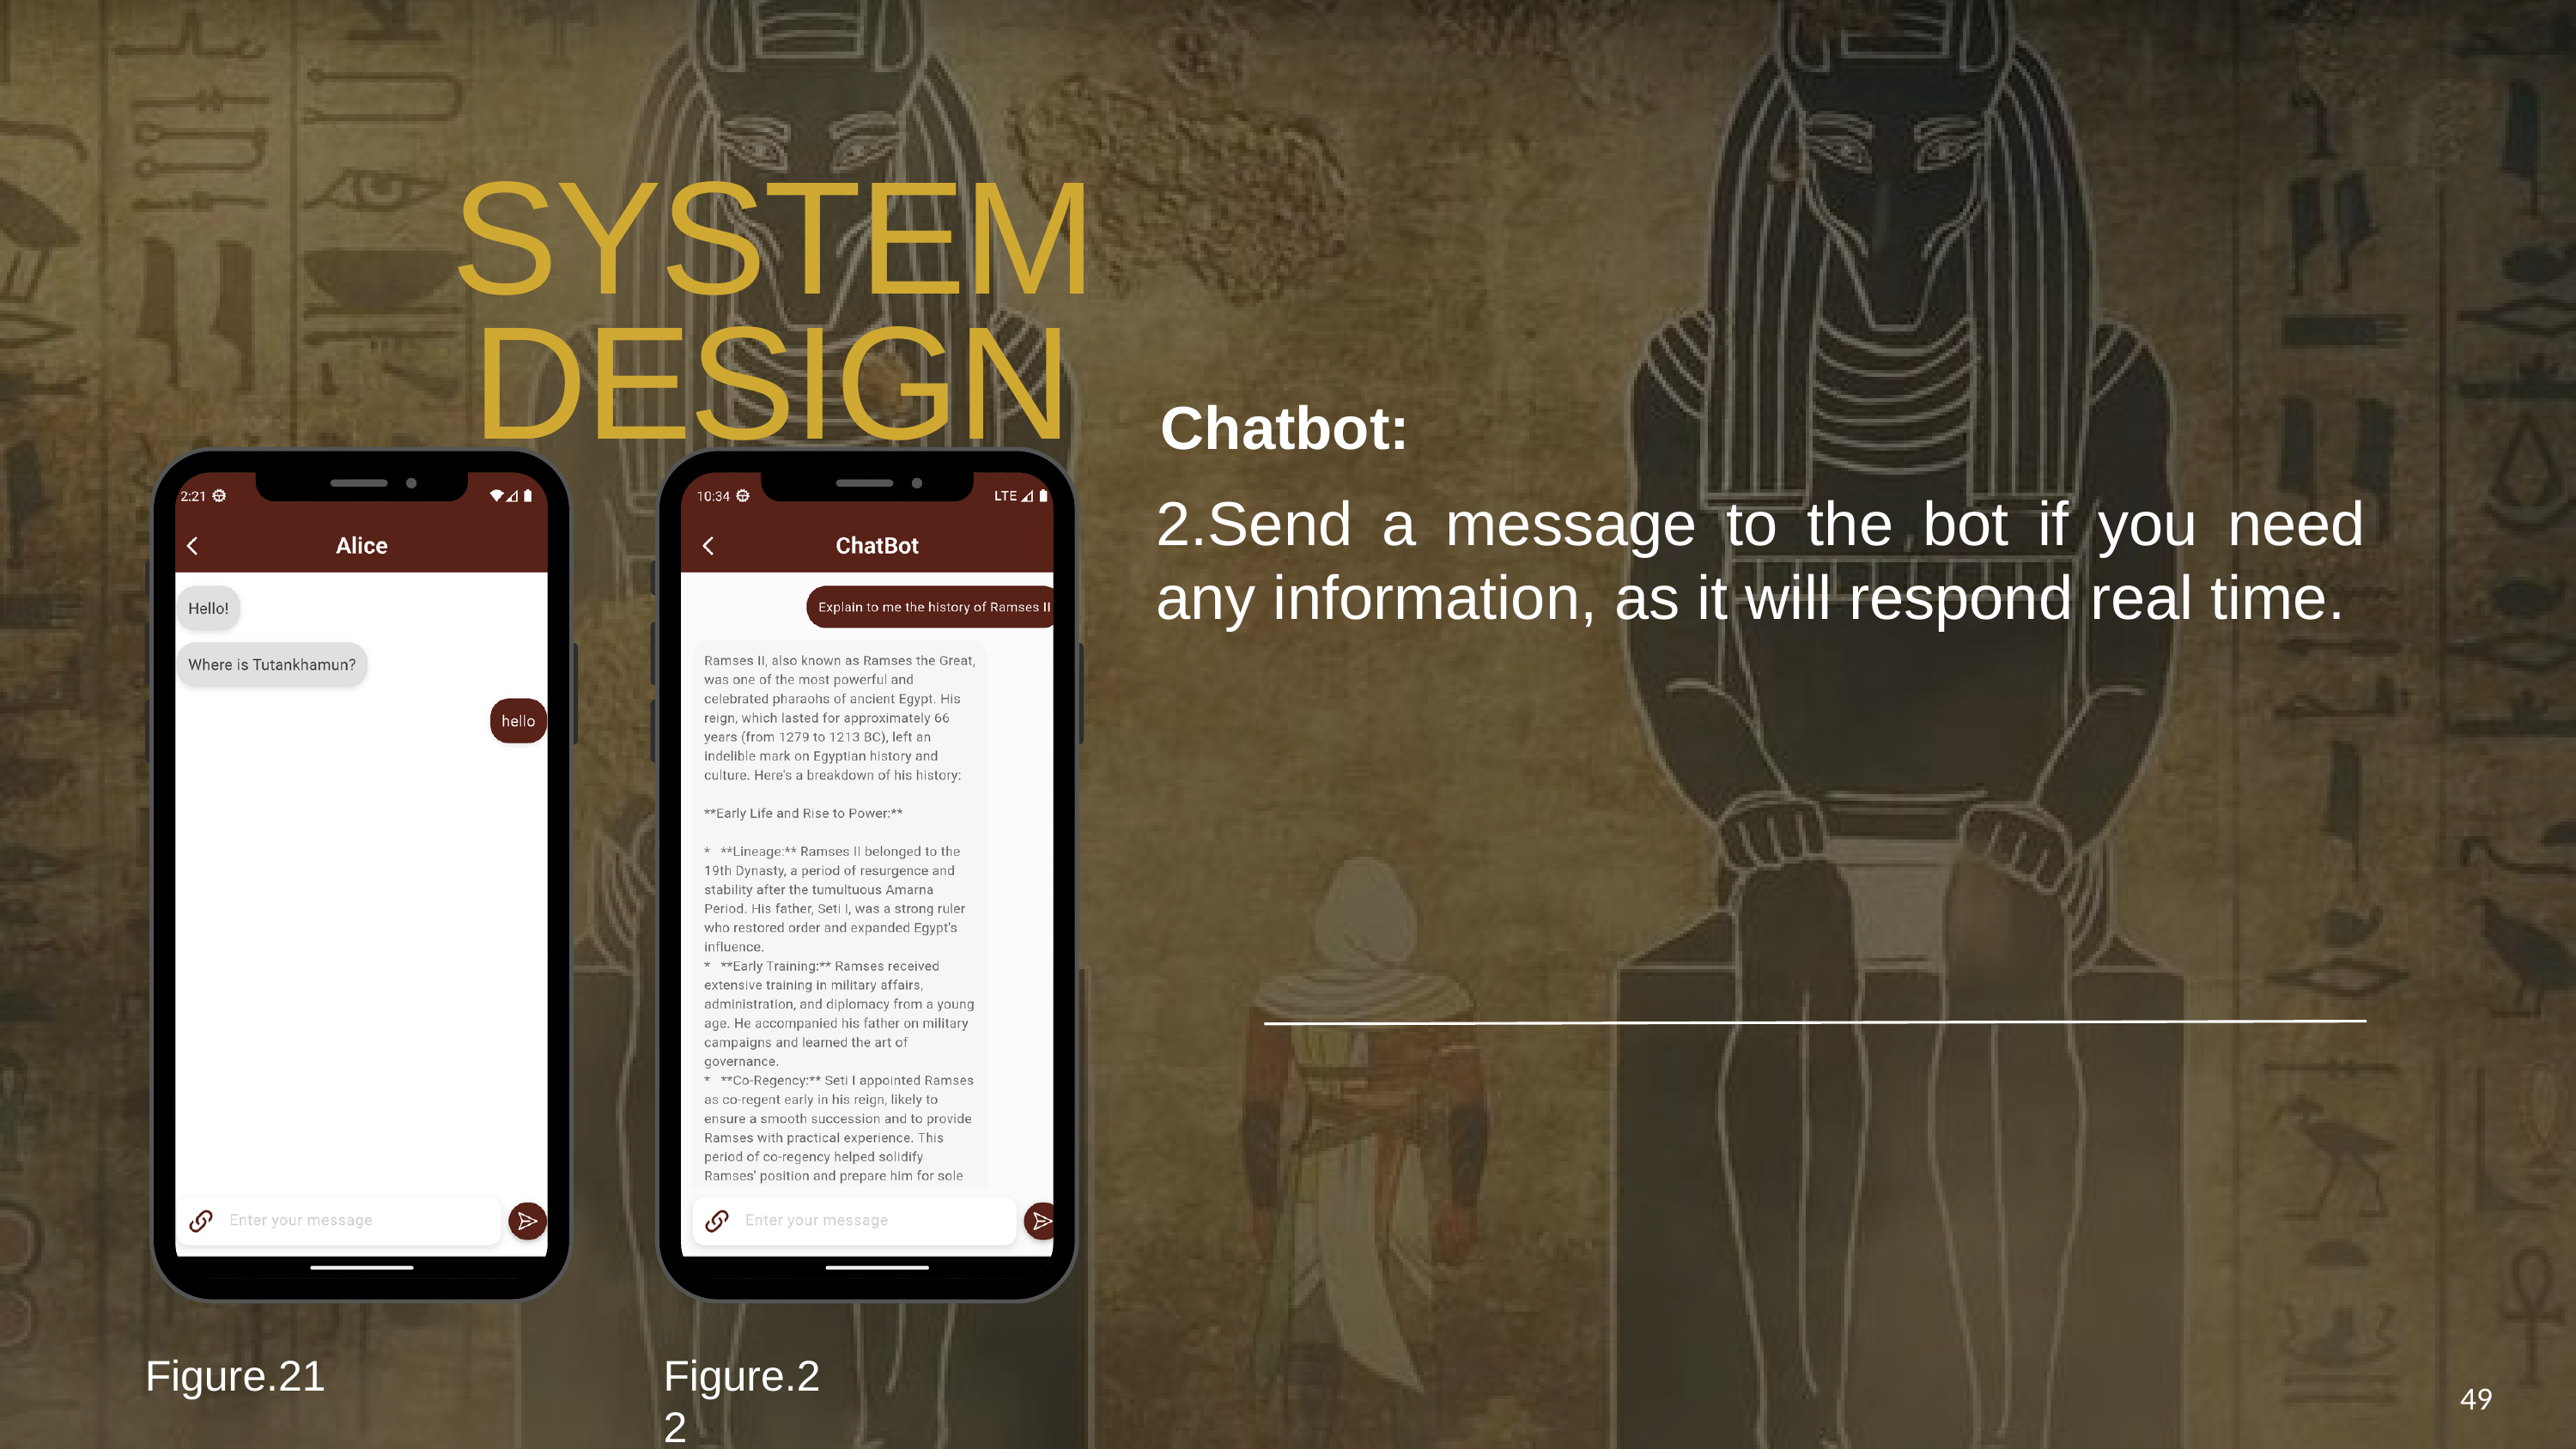

SYSTEM DESIGN
Chatbot:

2.Send a message to the bot if you need any information, as it will respond real time.

Figure.21
Figure.22
49